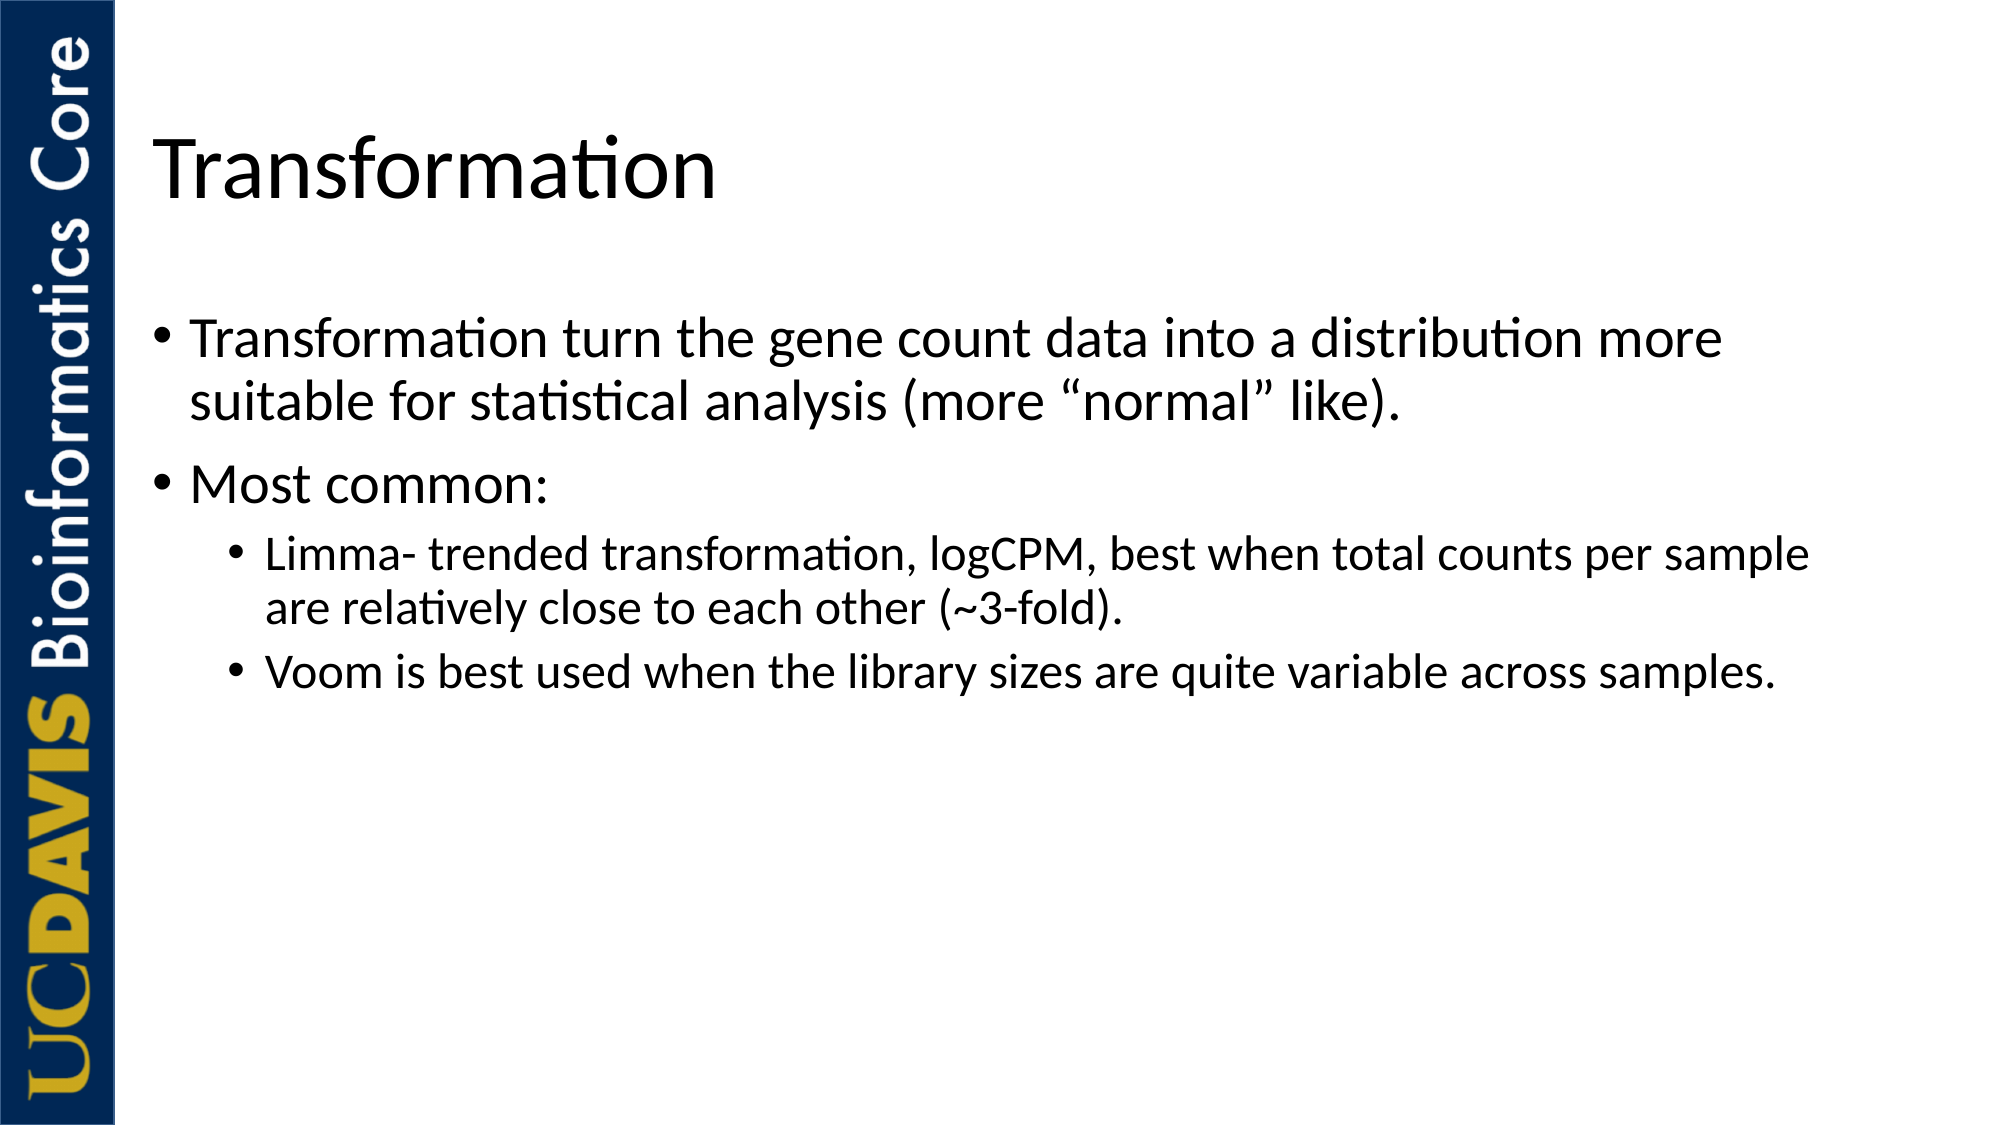

# Transformation
Transformation turn the gene count data into a distribution more suitable for statistical analysis (more “normal” like).
Most common:
Limma- trended transformation, logCPM, best when total counts per sample are relatively close to each other (~3-fold).
Voom is best used when the library sizes are quite variable across samples.